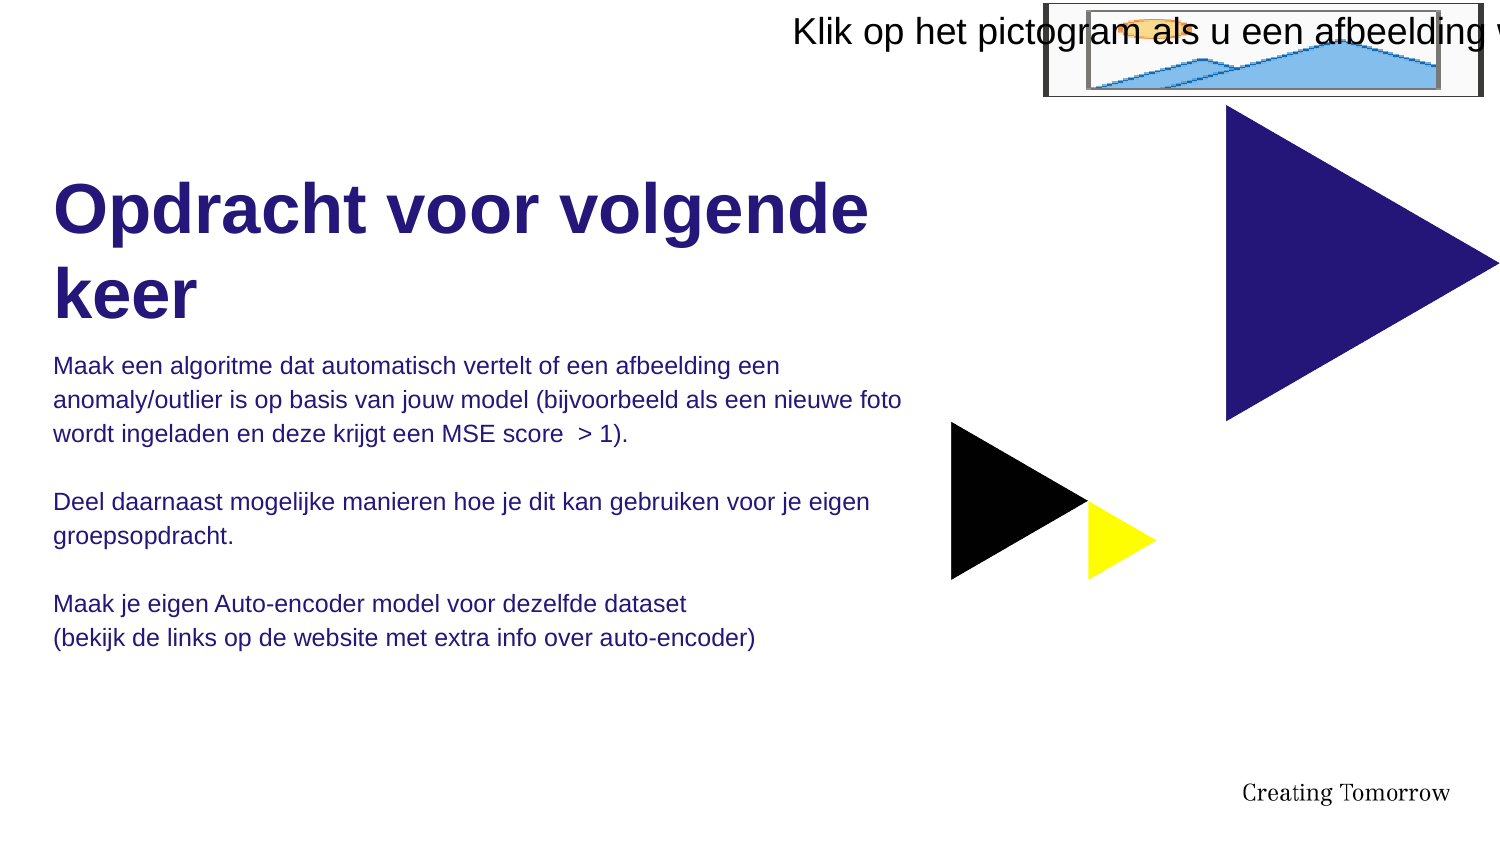

# Opdracht voor volgende keer
Maak een algoritme dat automatisch vertelt of een afbeelding een anomaly/outlier is op basis van jouw model (bijvoorbeeld als een nieuwe foto wordt ingeladen en deze krijgt een MSE score  > 1).
Deel daarnaast mogelijke manieren hoe je dit kan gebruiken voor je eigen groepsopdracht.

Maak je eigen Auto-encoder model voor dezelfde dataset
(bekijk de links op de website met extra info over auto-encoder)